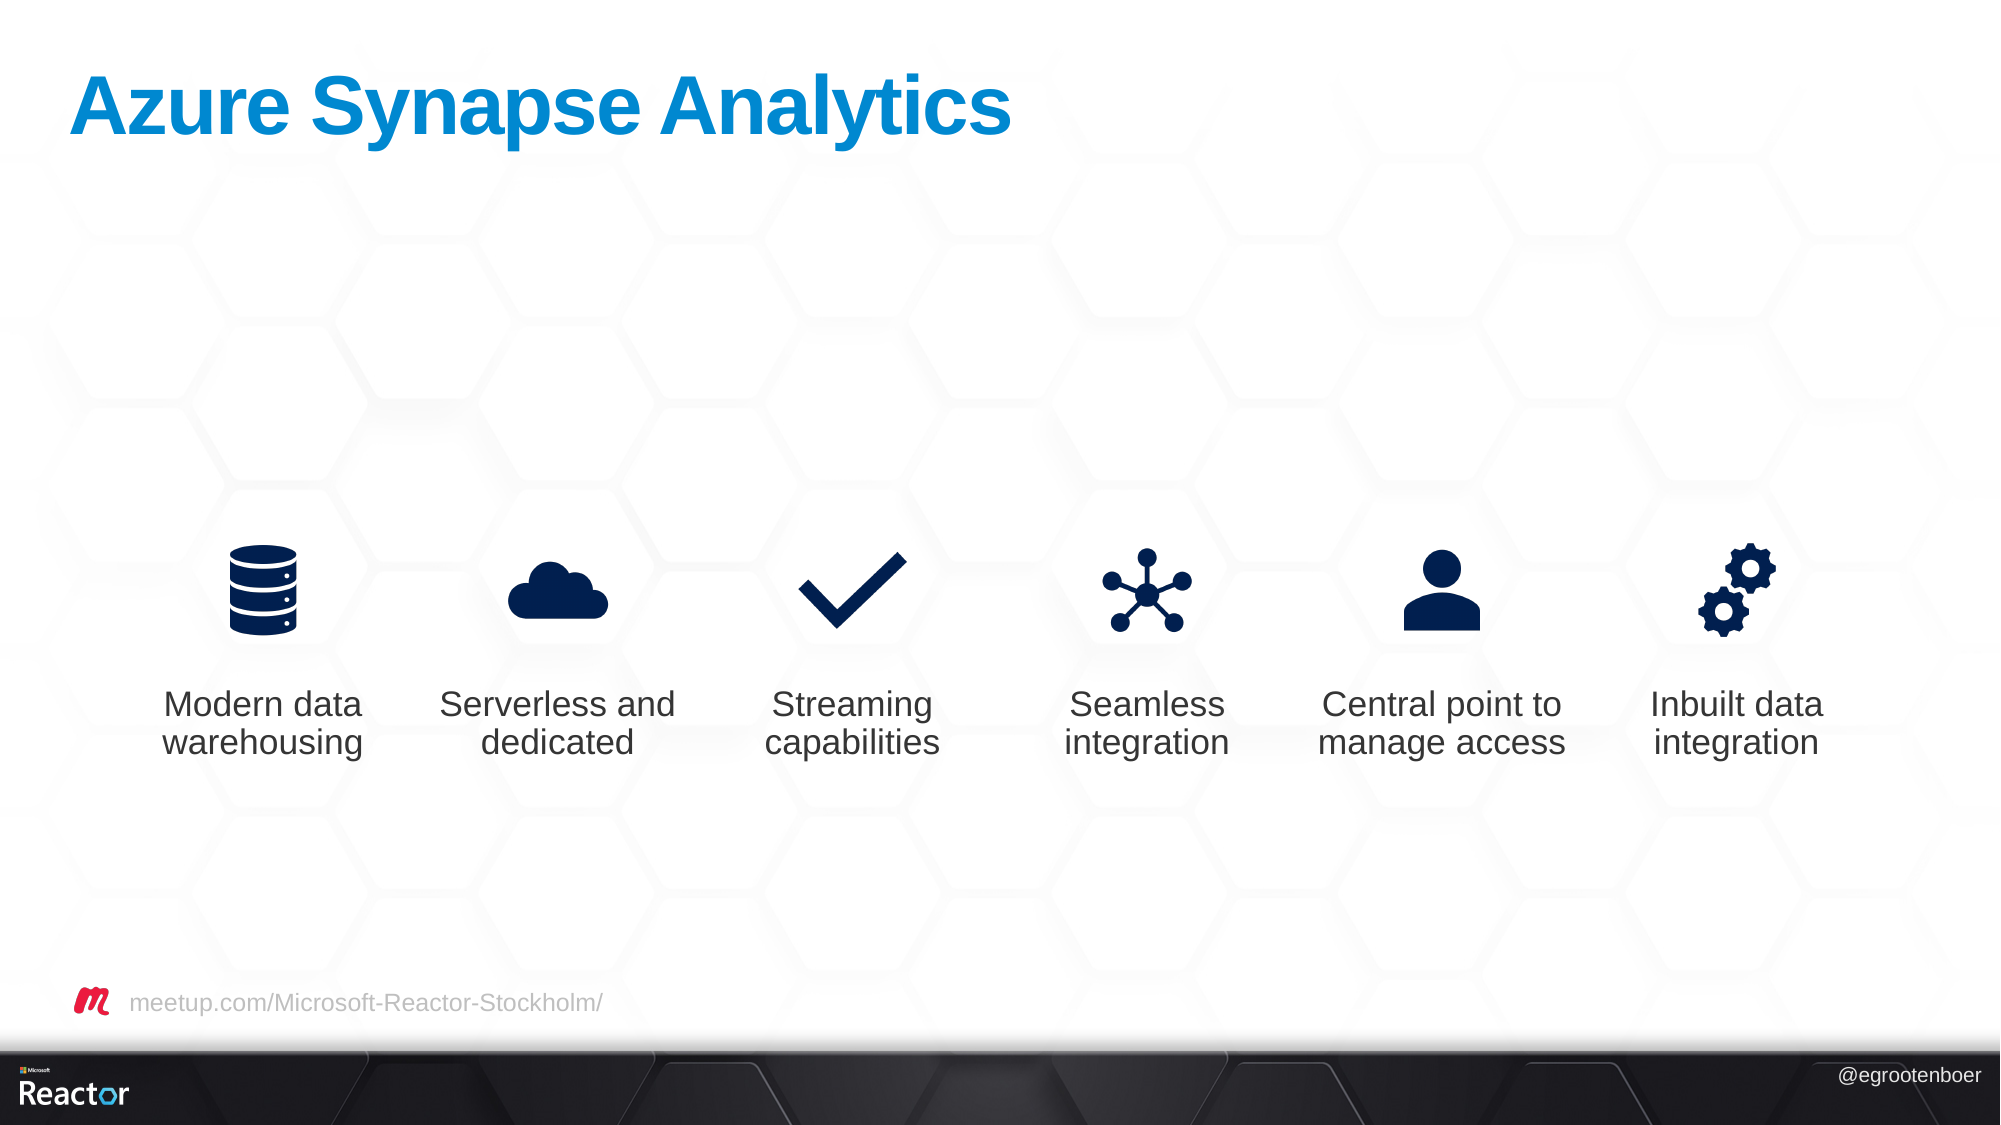

# Azure Synapse Analytics
Modern data warehousing
Serverless and dedicated
Streaming capabilities
Seamless integration
Central point to manage access
Inbuilt data integration